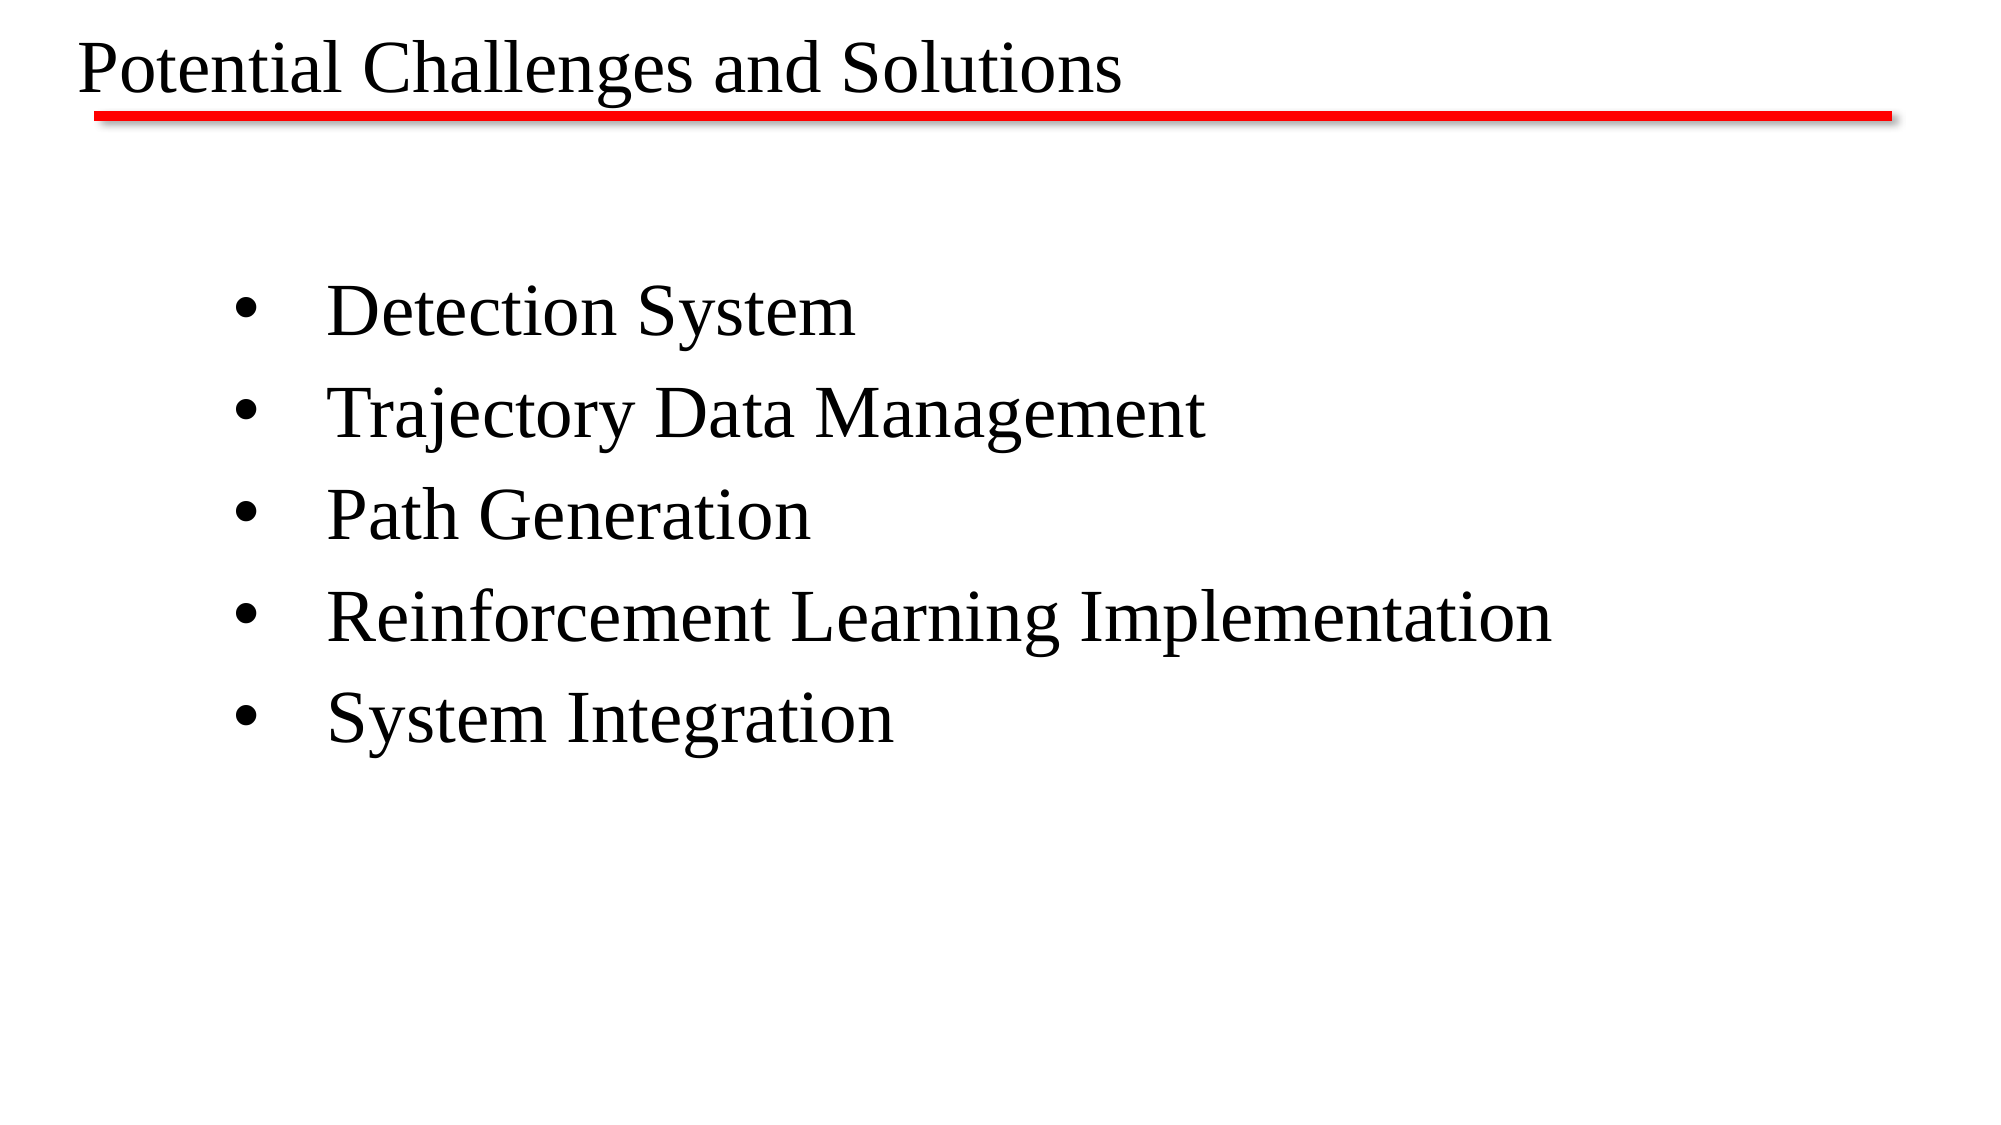

# Potential Challenges and Solutions

Detection System
Trajectory Data Management
Path Generation
Reinforcement Learning Implementation
System Integration